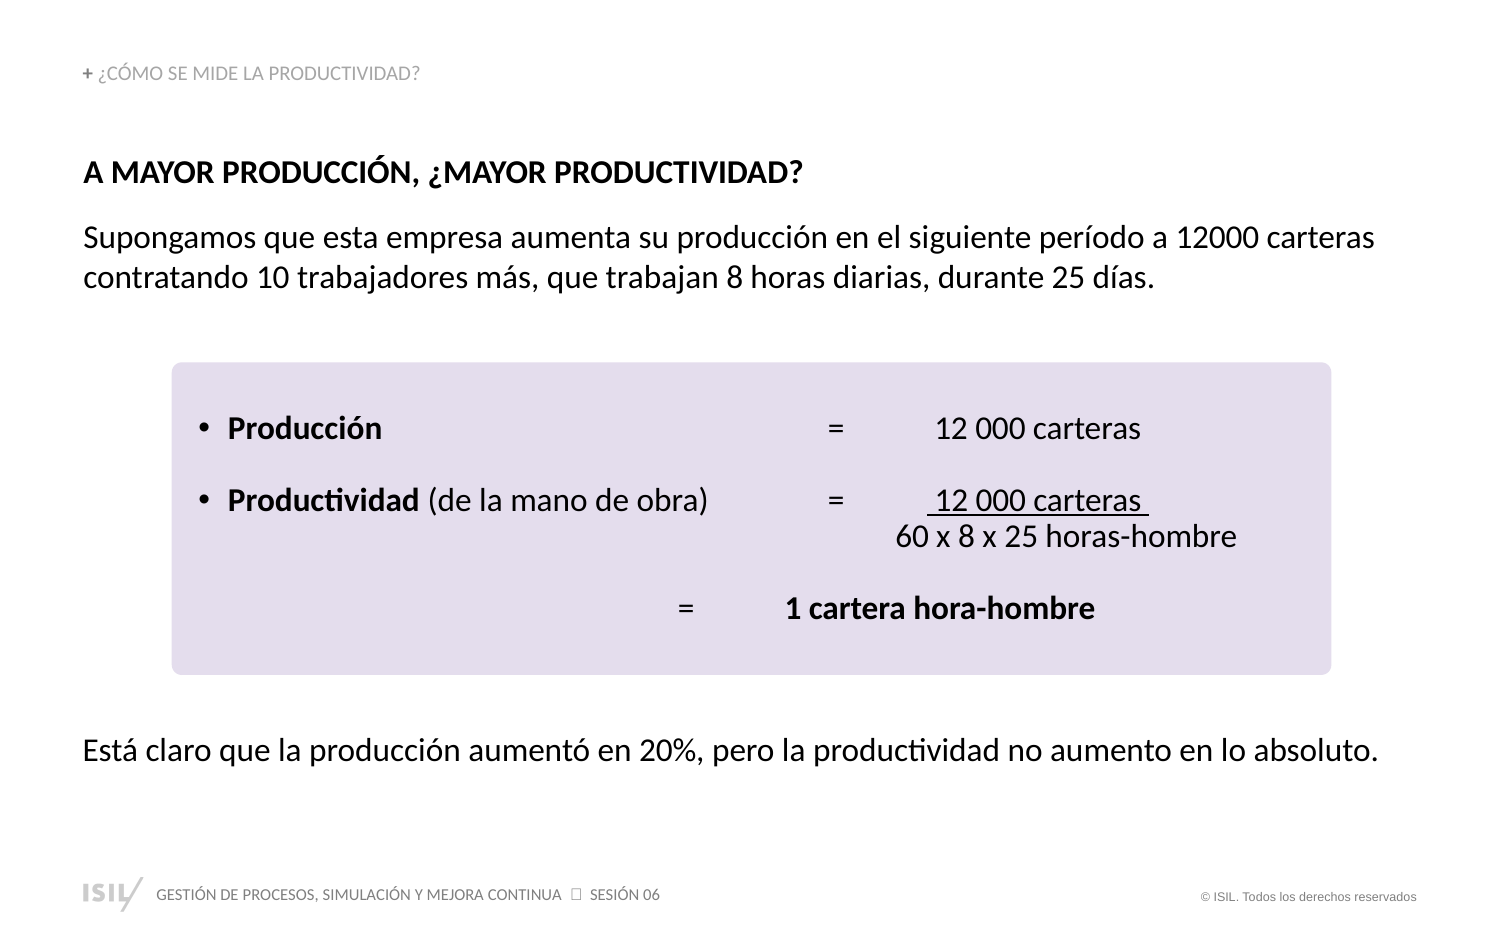

+ ¿CÓMO SE MIDE LA PRODUCTIVIDAD?
A MAYOR PRODUCCIÓN, ¿MAYOR PRODUCTIVIDAD?
Supongamos que esta empresa aumenta su producción en el siguiente período a 12000 carteras contratando 10 trabajadores más, que trabajan 8 horas diarias, durante 25 días.
Producción			=            12 000 carteras

Productividad (de la mano de obra)	=            12 000 carteras
				                             60 x 8 x 25 horas-hombre

			                    =            1 cartera hora-hombre
Está claro que la producción aumentó en 20%, pero la productividad no aumento en lo absoluto.